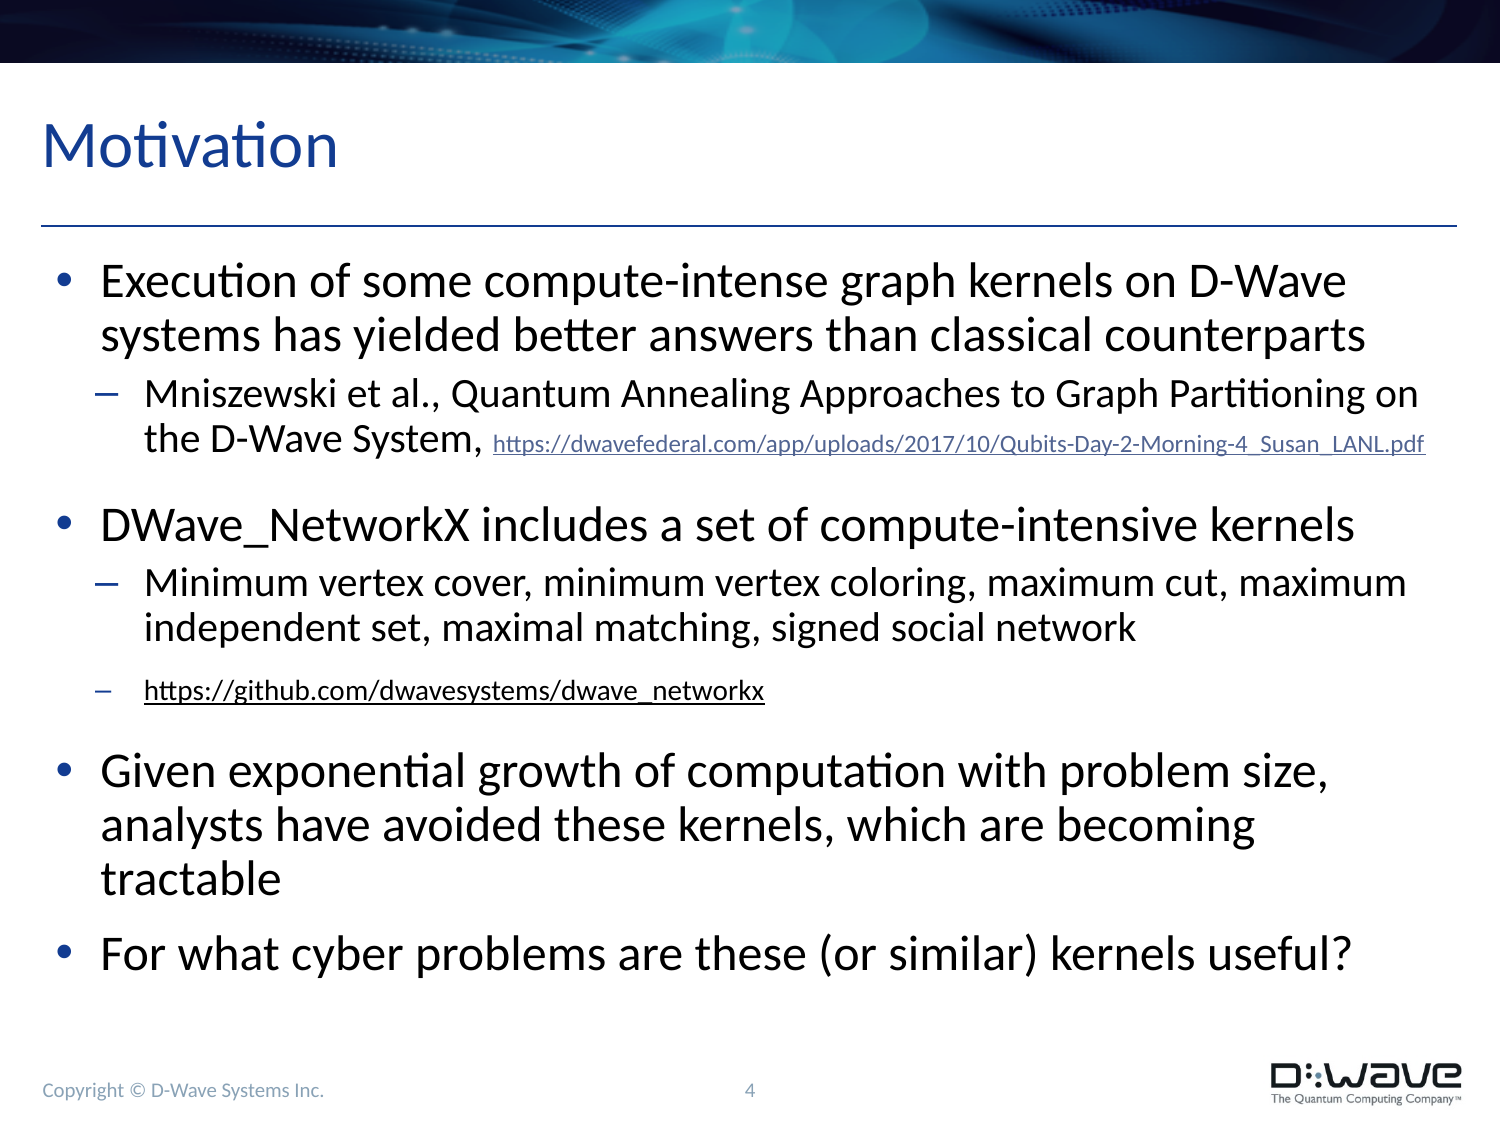

# Motivation
Execution of some compute-intense graph kernels on D-Wave systems has yielded better answers than classical counterparts
Mniszewski et al., Quantum Annealing Approaches to Graph Partitioning on the D-Wave System, https://dwavefederal.com/app/uploads/2017/10/Qubits-Day-2-Morning-4_Susan_LANL.pdf
DWave_NetworkX includes a set of compute-intensive kernels
Minimum vertex cover, minimum vertex coloring, maximum cut, maximum independent set, maximal matching, signed social network
https://github.com/dwavesystems/dwave_networkx
Given exponential growth of computation with problem size, analysts have avoided these kernels, which are becoming tractable
For what cyber problems are these (or similar) kernels useful?